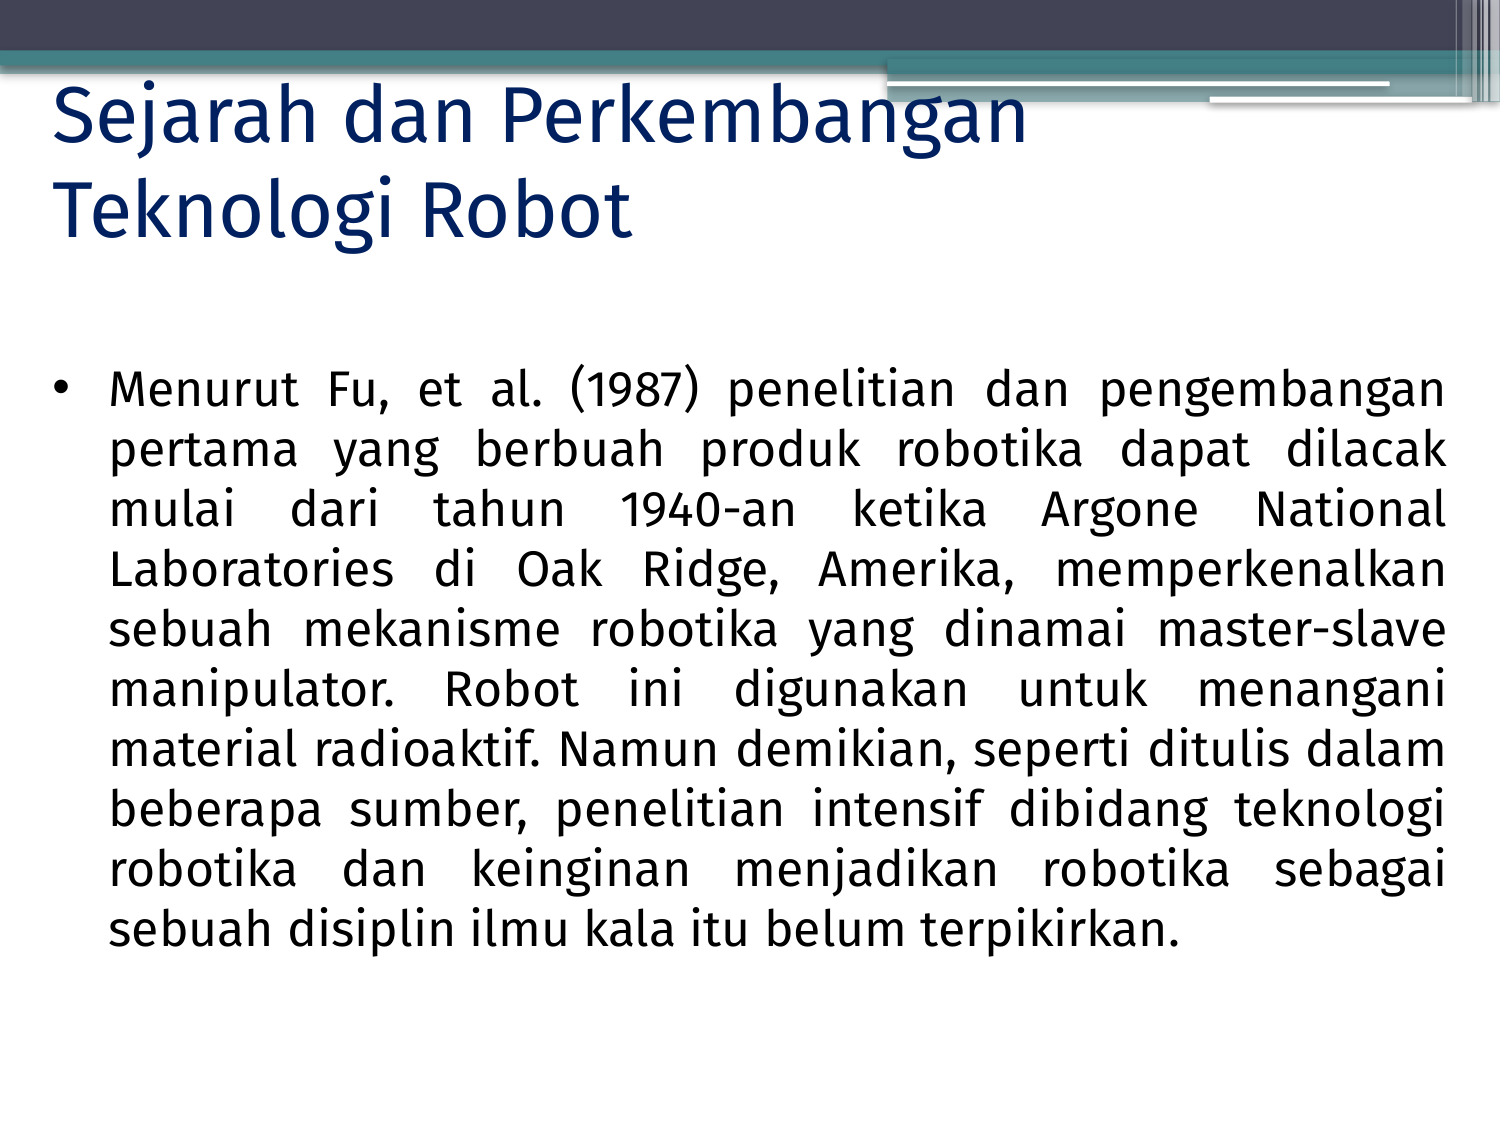

# Sejarah dan Perkembangan Teknologi Robot
Menurut Fu, et al. (1987) penelitian dan pengembangan pertama yang berbuah produk robotika dapat dilacak mulai dari tahun 1940-an ketika Argone National Laboratories di Oak Ridge, Amerika, memperkenalkan sebuah mekanisme robotika yang dinamai master-slave manipulator. Robot ini digunakan untuk menangani material radioaktif. Namun demikian, seperti ditulis dalam beberapa sumber, penelitian intensif dibidang teknologi robotika dan keinginan menjadikan robotika sebagai sebuah disiplin ilmu kala itu belum terpikirkan.